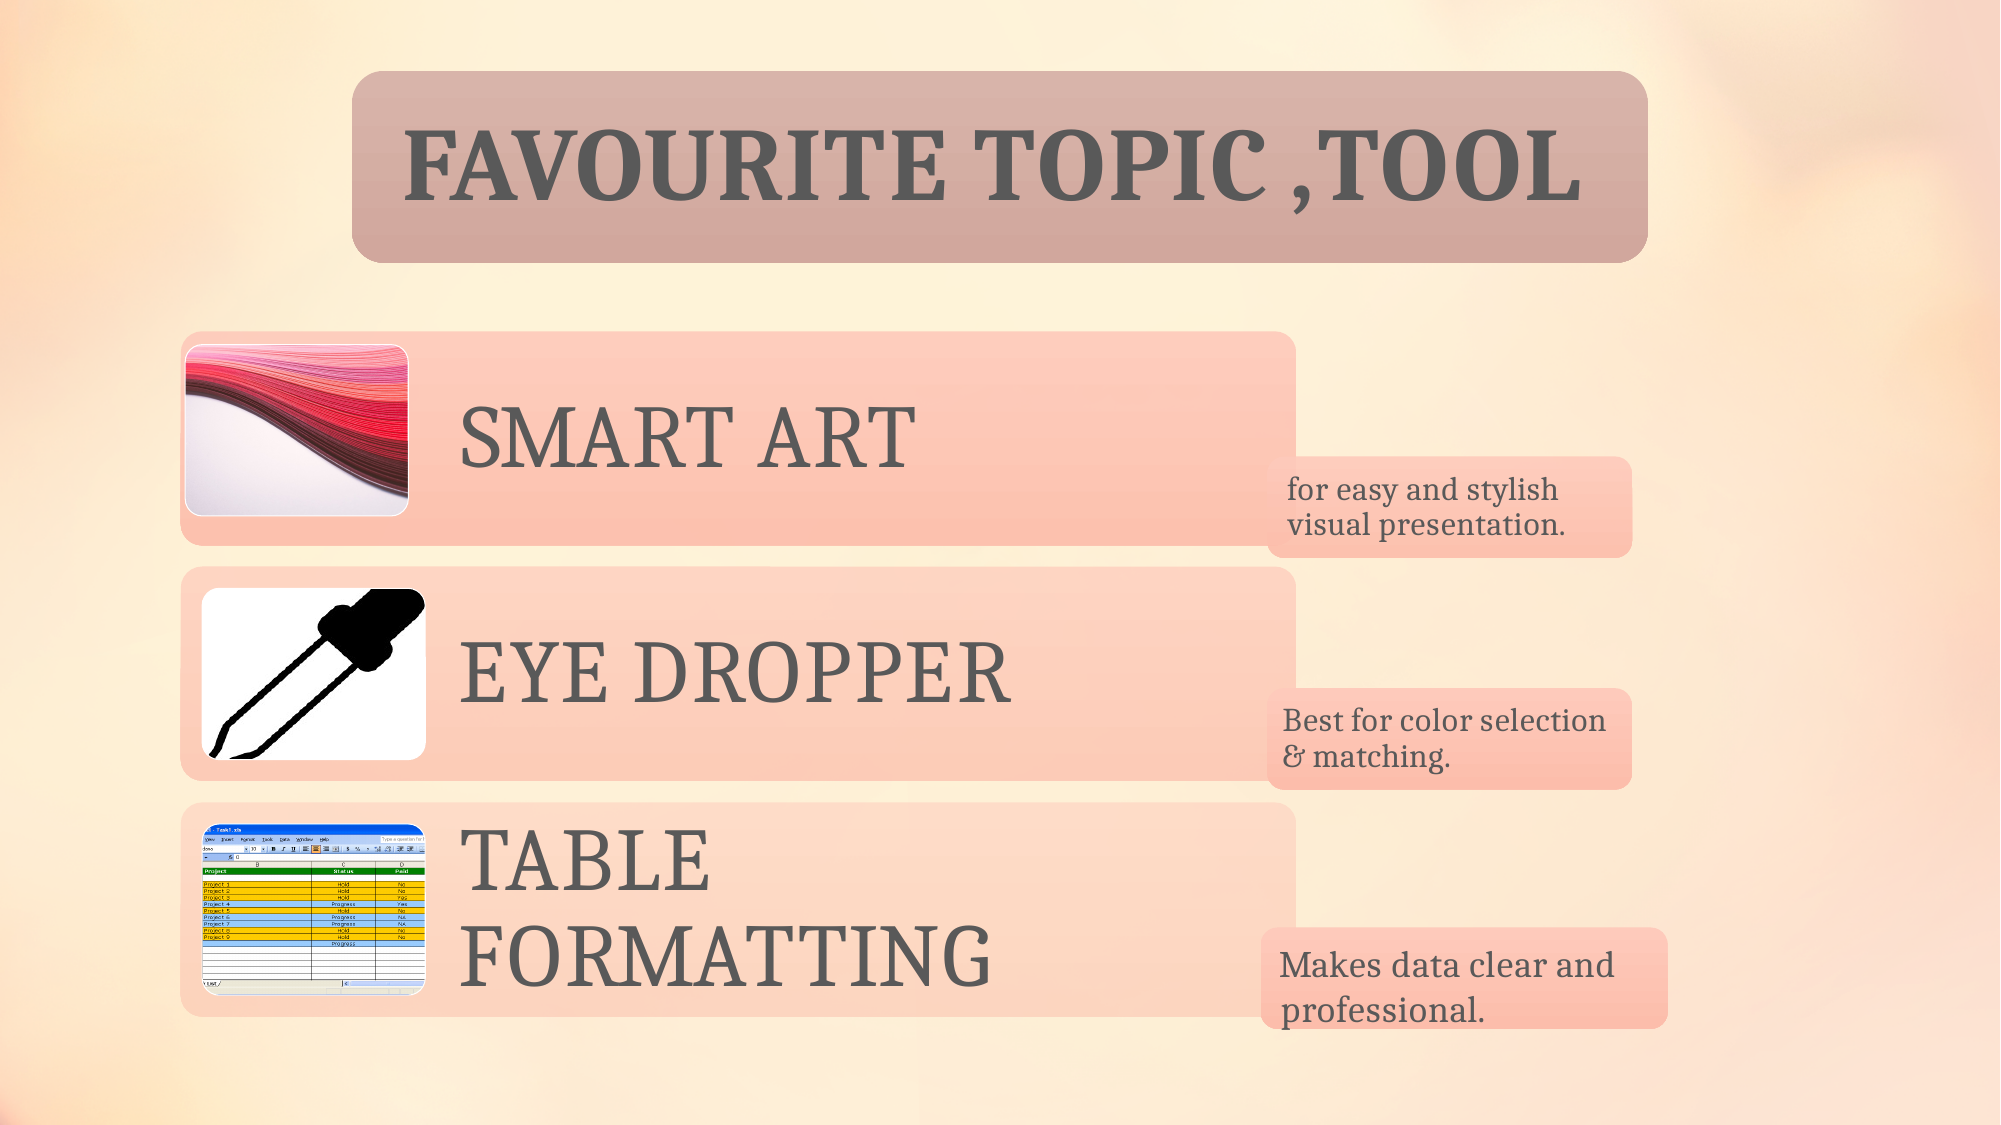

FAVOURITE TOPIC ,TOOL
SMART ART
EYE DROPPER
TABLE FORMATTING
for easy and stylish visual presentation.

Best for color selection & matching.
Makes data clear and professional.